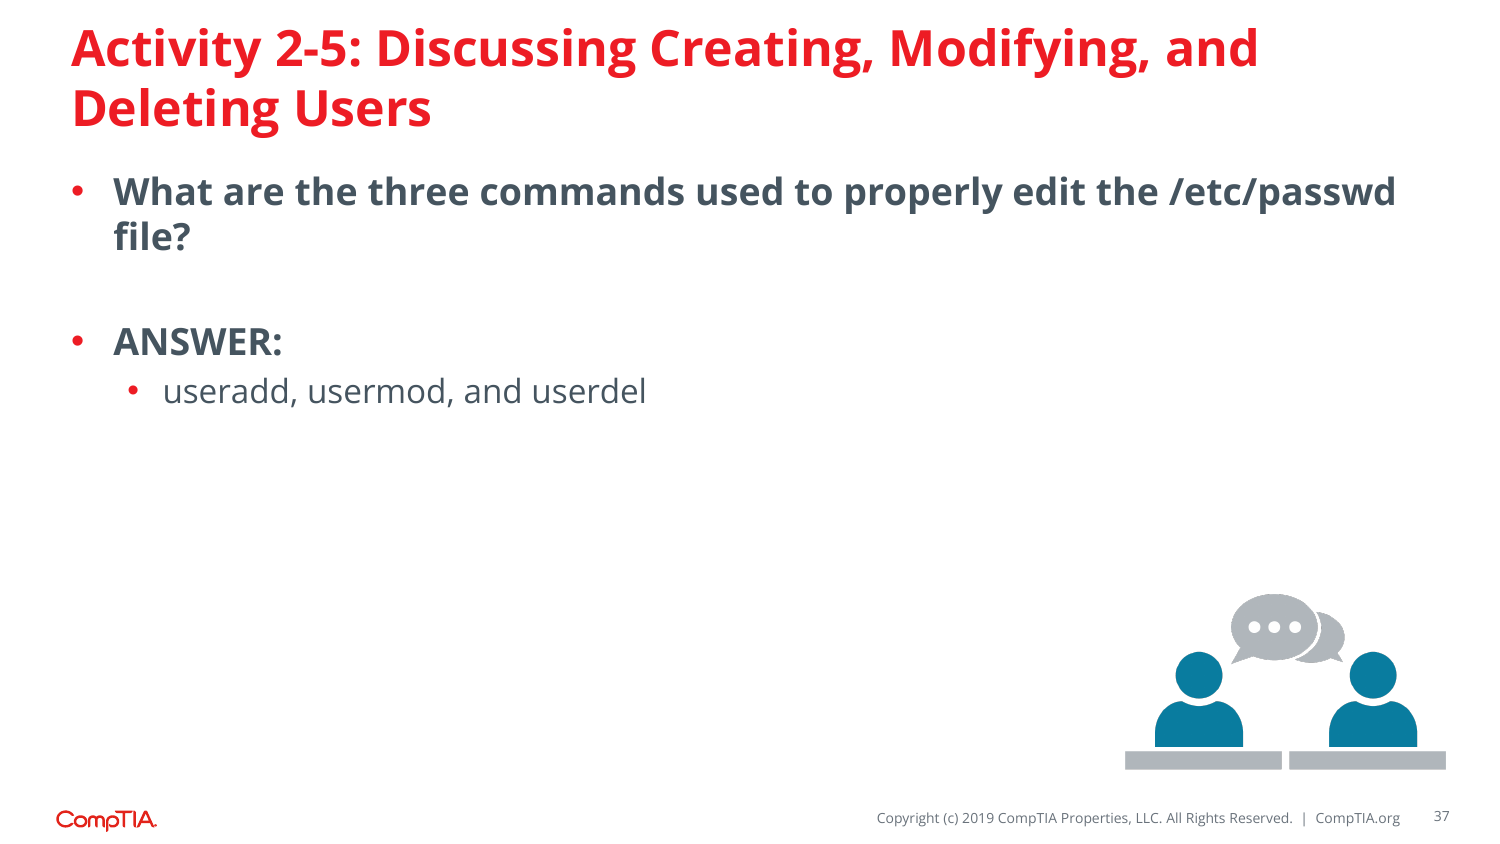

# Activity 2-5: Discussing Creating, Modifying, and Deleting Users
What are the three commands used to properly edit the /etc/passwd file?

ANSWER:
useradd, usermod, and userdel

37